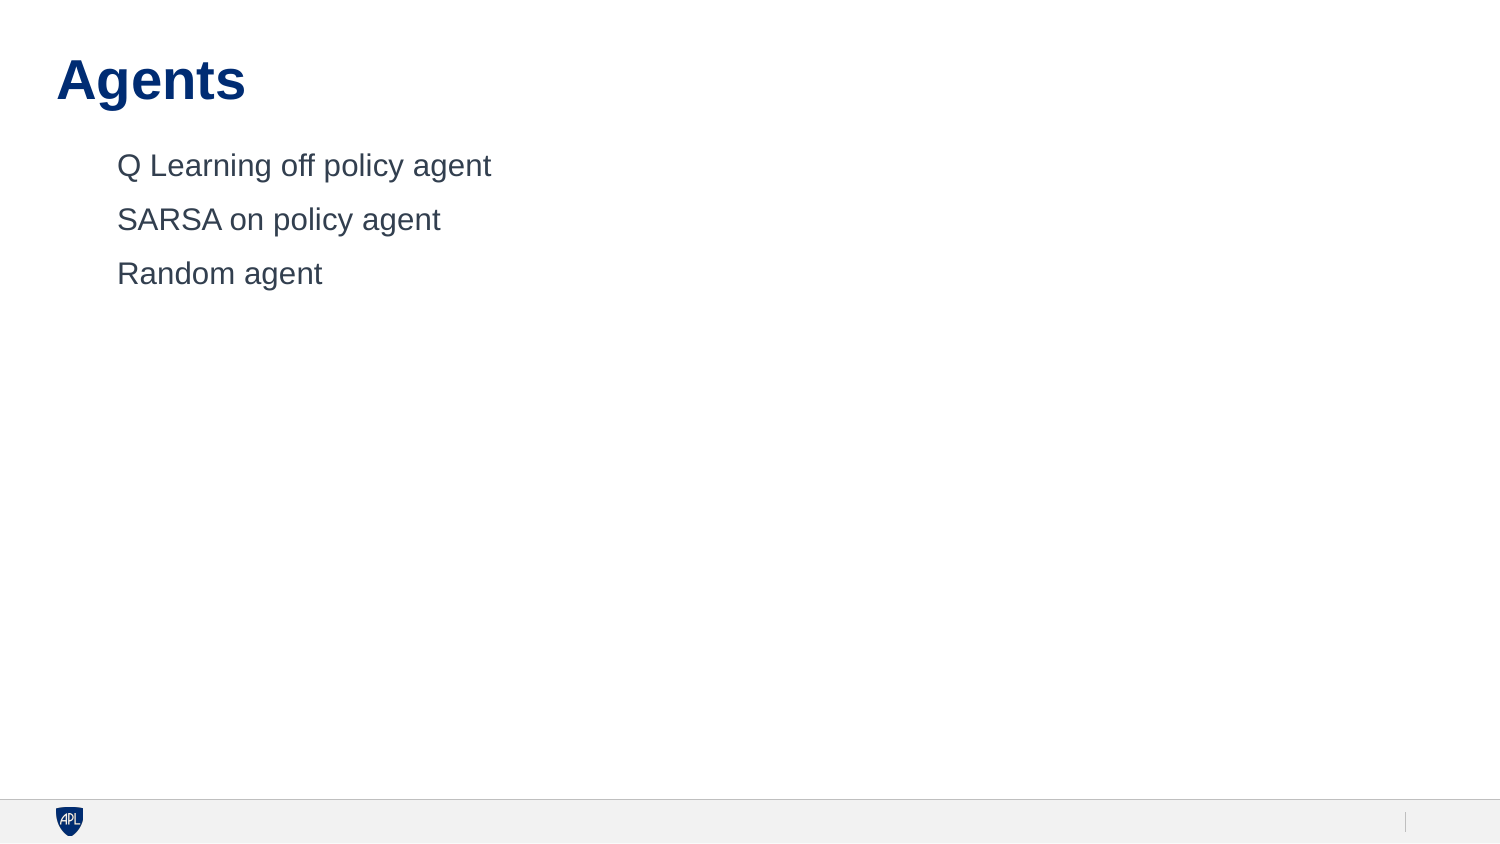

# Agents
Q Learning off policy agent
SARSA on policy agent
Random agent